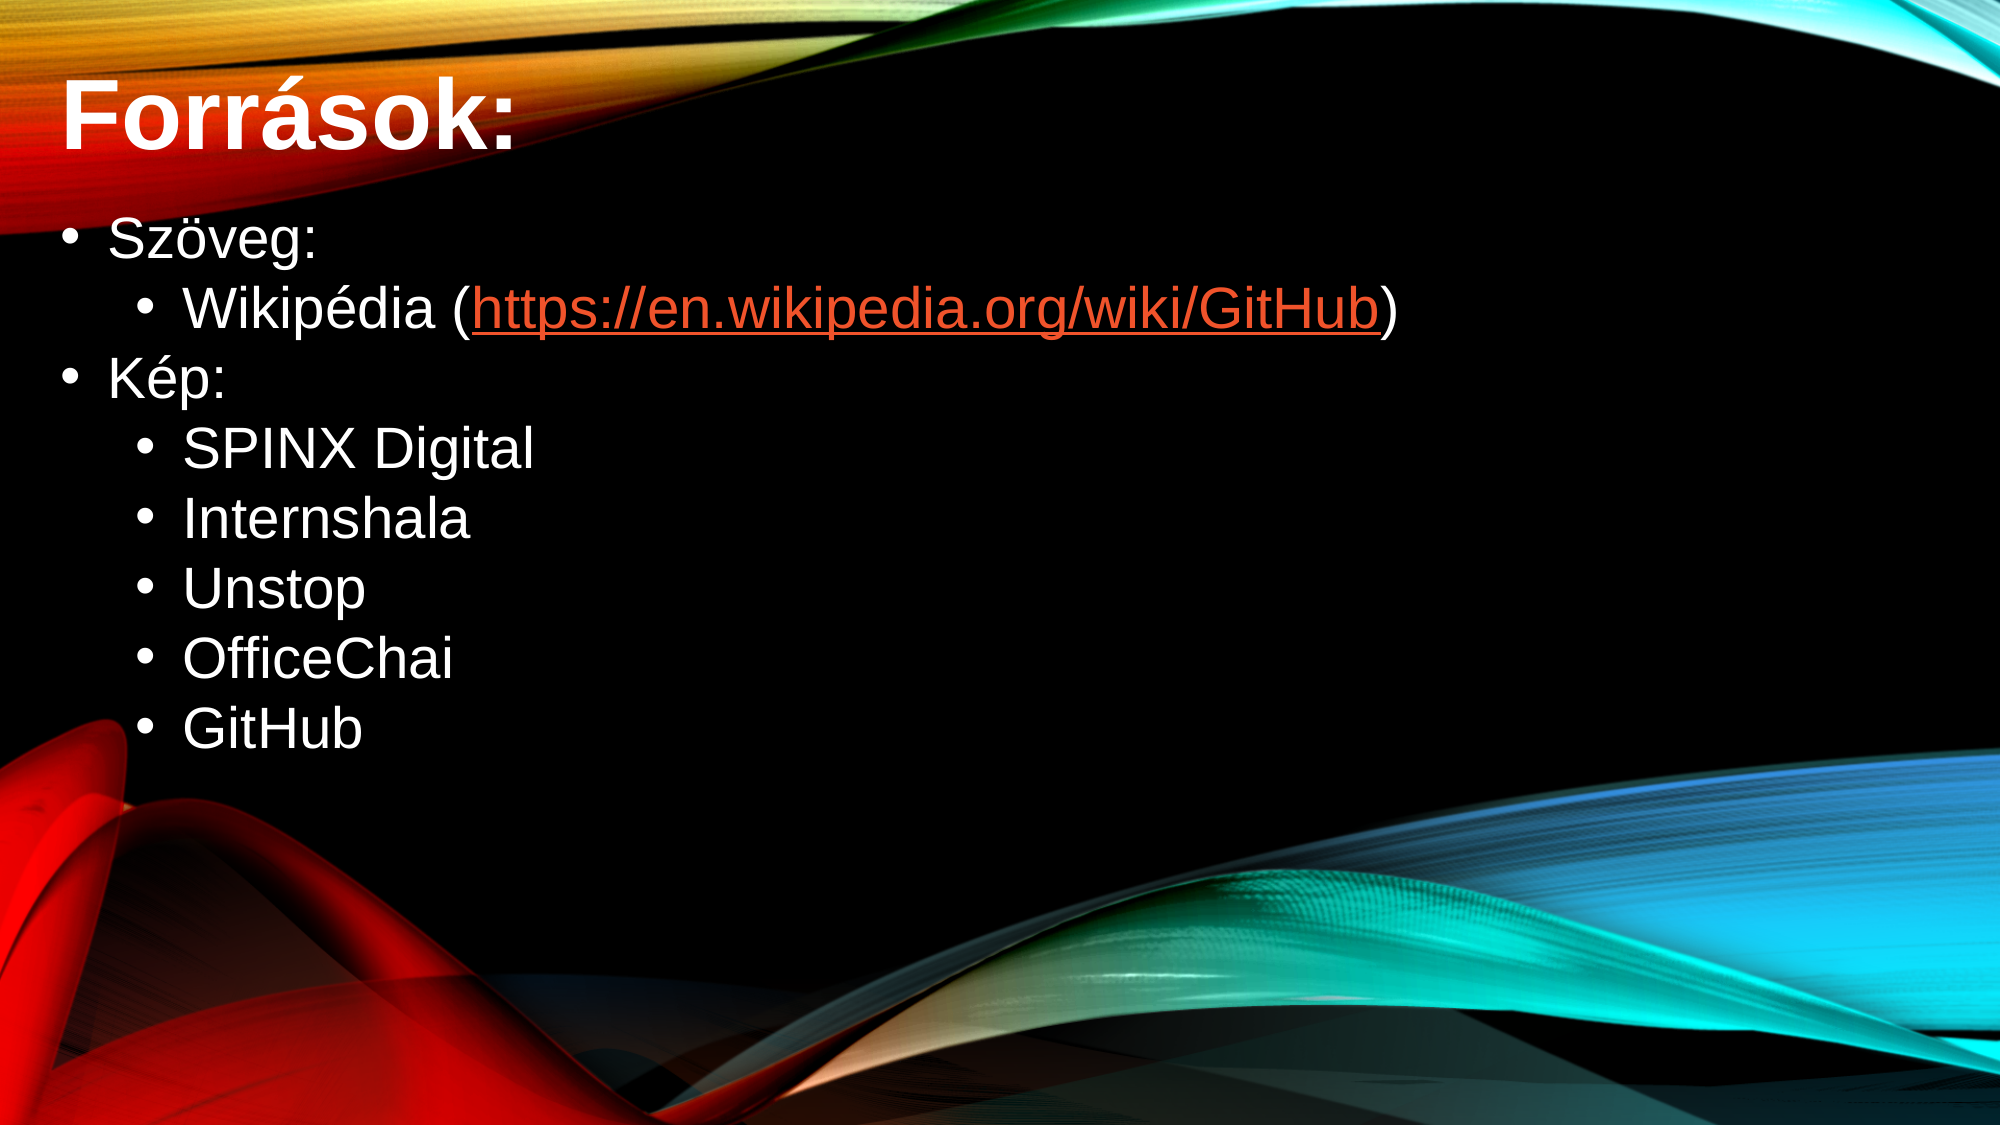

Források:

Szöveg:
Wikipédia (https://en.wikipedia.org/wiki/GitHub)
Kép:
SPINX Digital
Internshala
Unstop
OfficeChai
GitHub